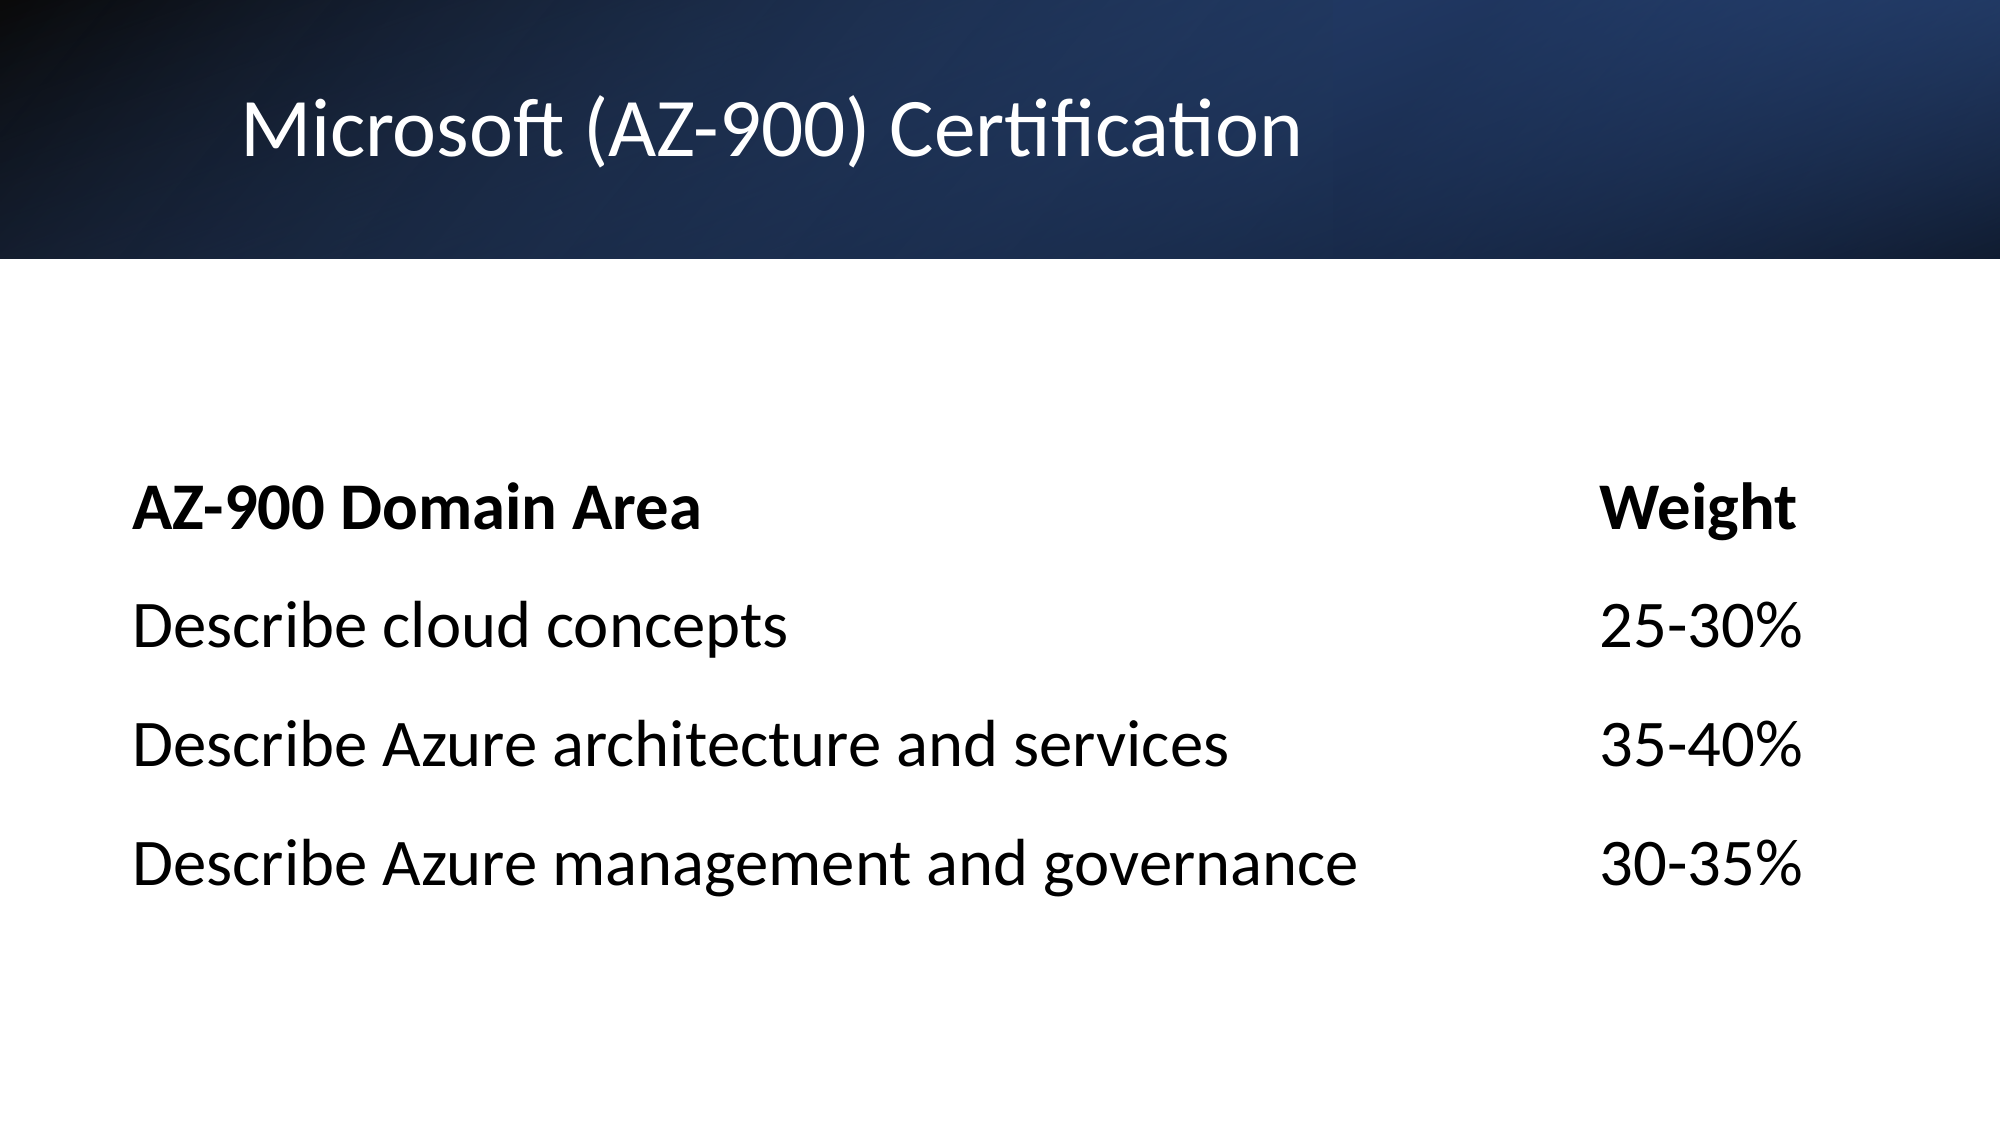

# Microsoft (AZ-900) Certification
| AZ-900 Domain Area | Weight |
| --- | --- |
| Describe cloud concepts | 25-30% |
| Describe Azure architecture and services | 35-40% |
| Describe Azure management and governance | 30-35% |